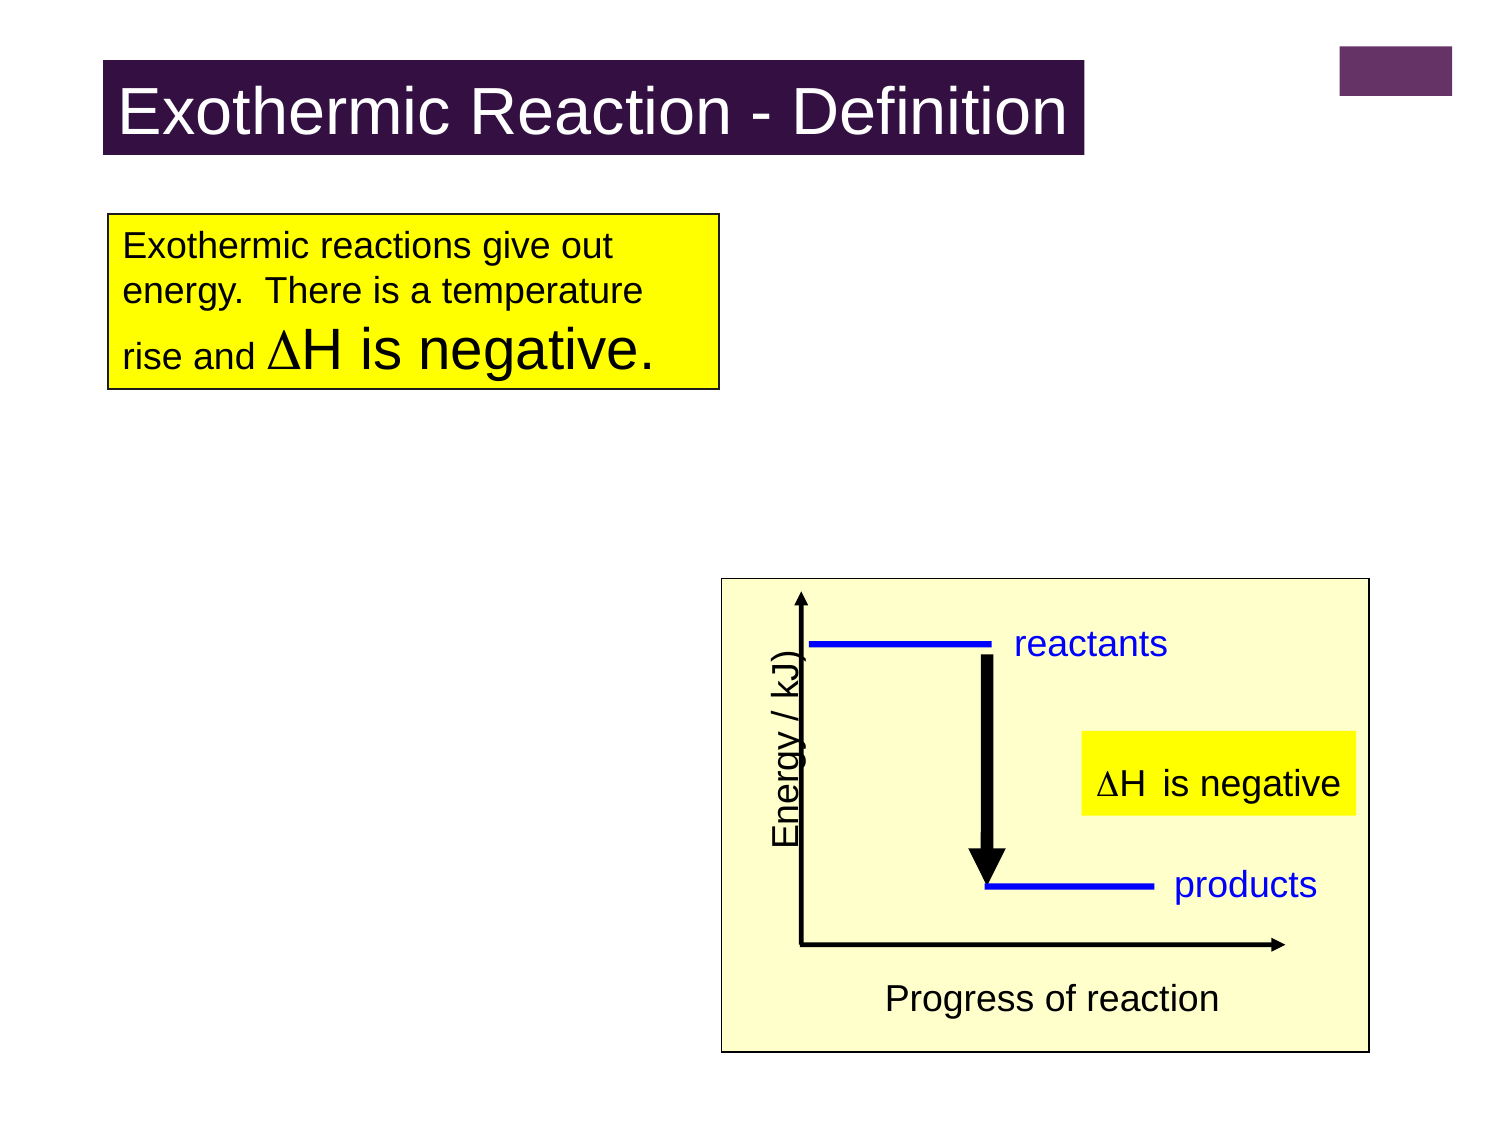

Exothermic Reaction - Definition
Exothermic reactions give out energy.  There is a temperature rise and ΔH is negative.

Energy / kJ)

Progress of reaction
reactants

products

ΔH is negative